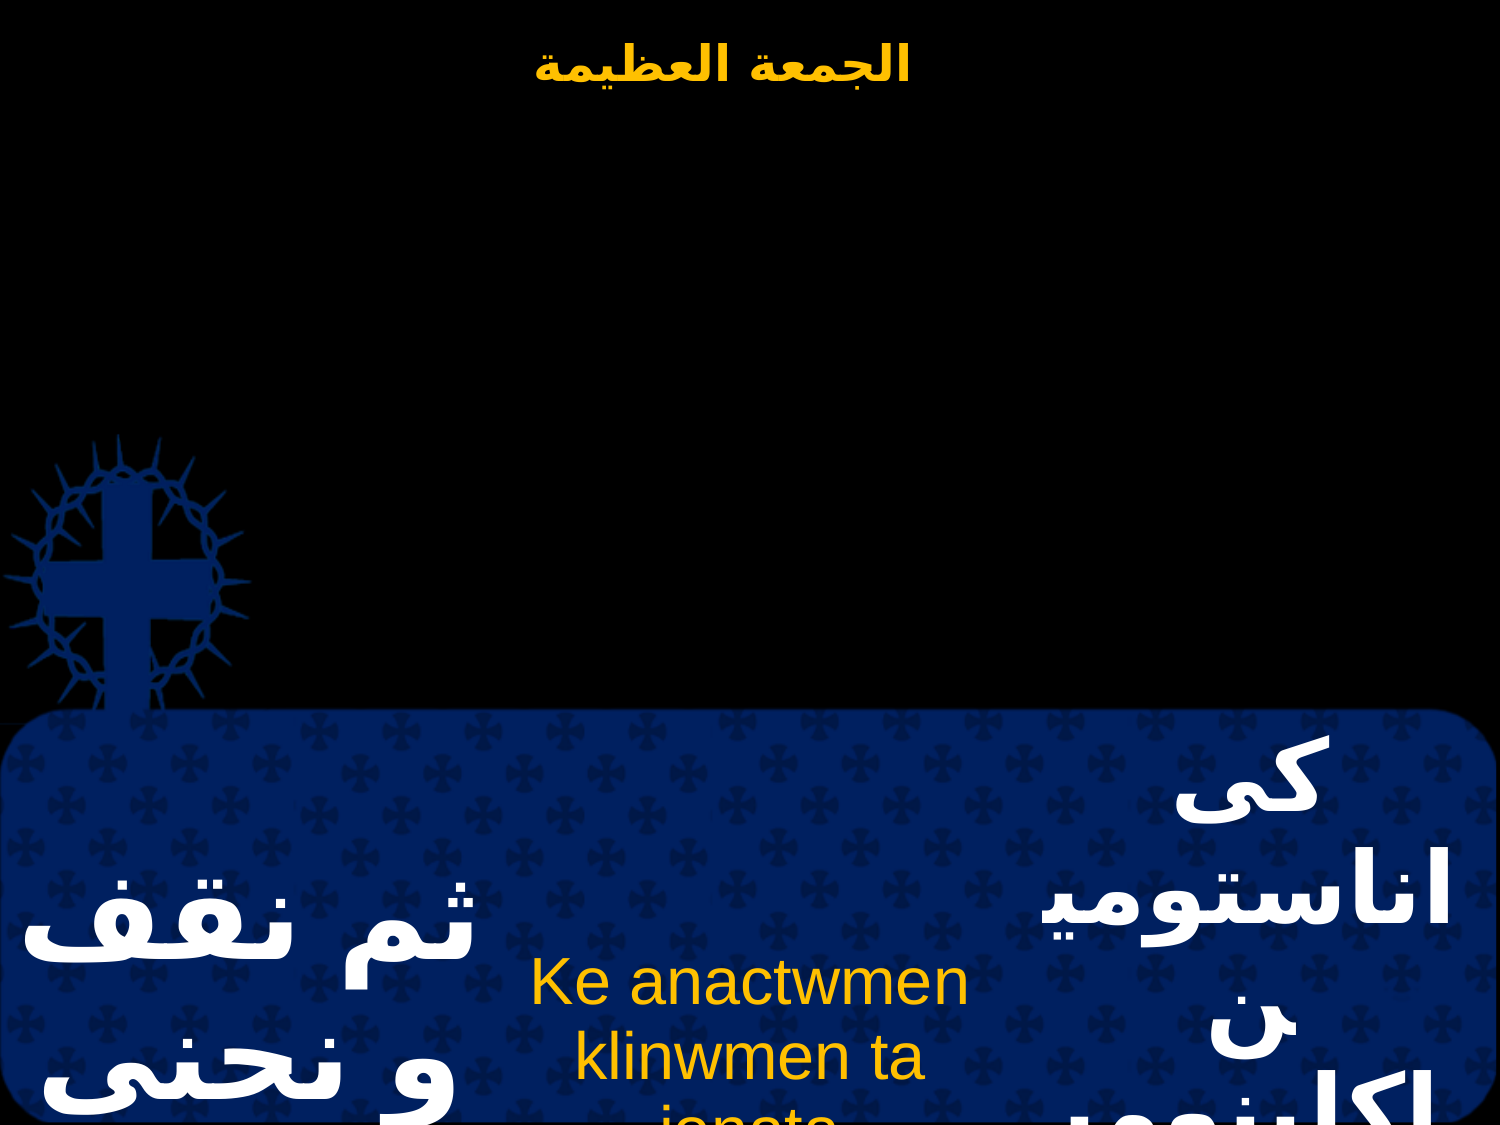

| ثم نقف و نحنى ركبنا | Ke anactwmen klinwmen ta jonata | كى اناستومين اكلينومين طاغناطا |
| --- | --- | --- |